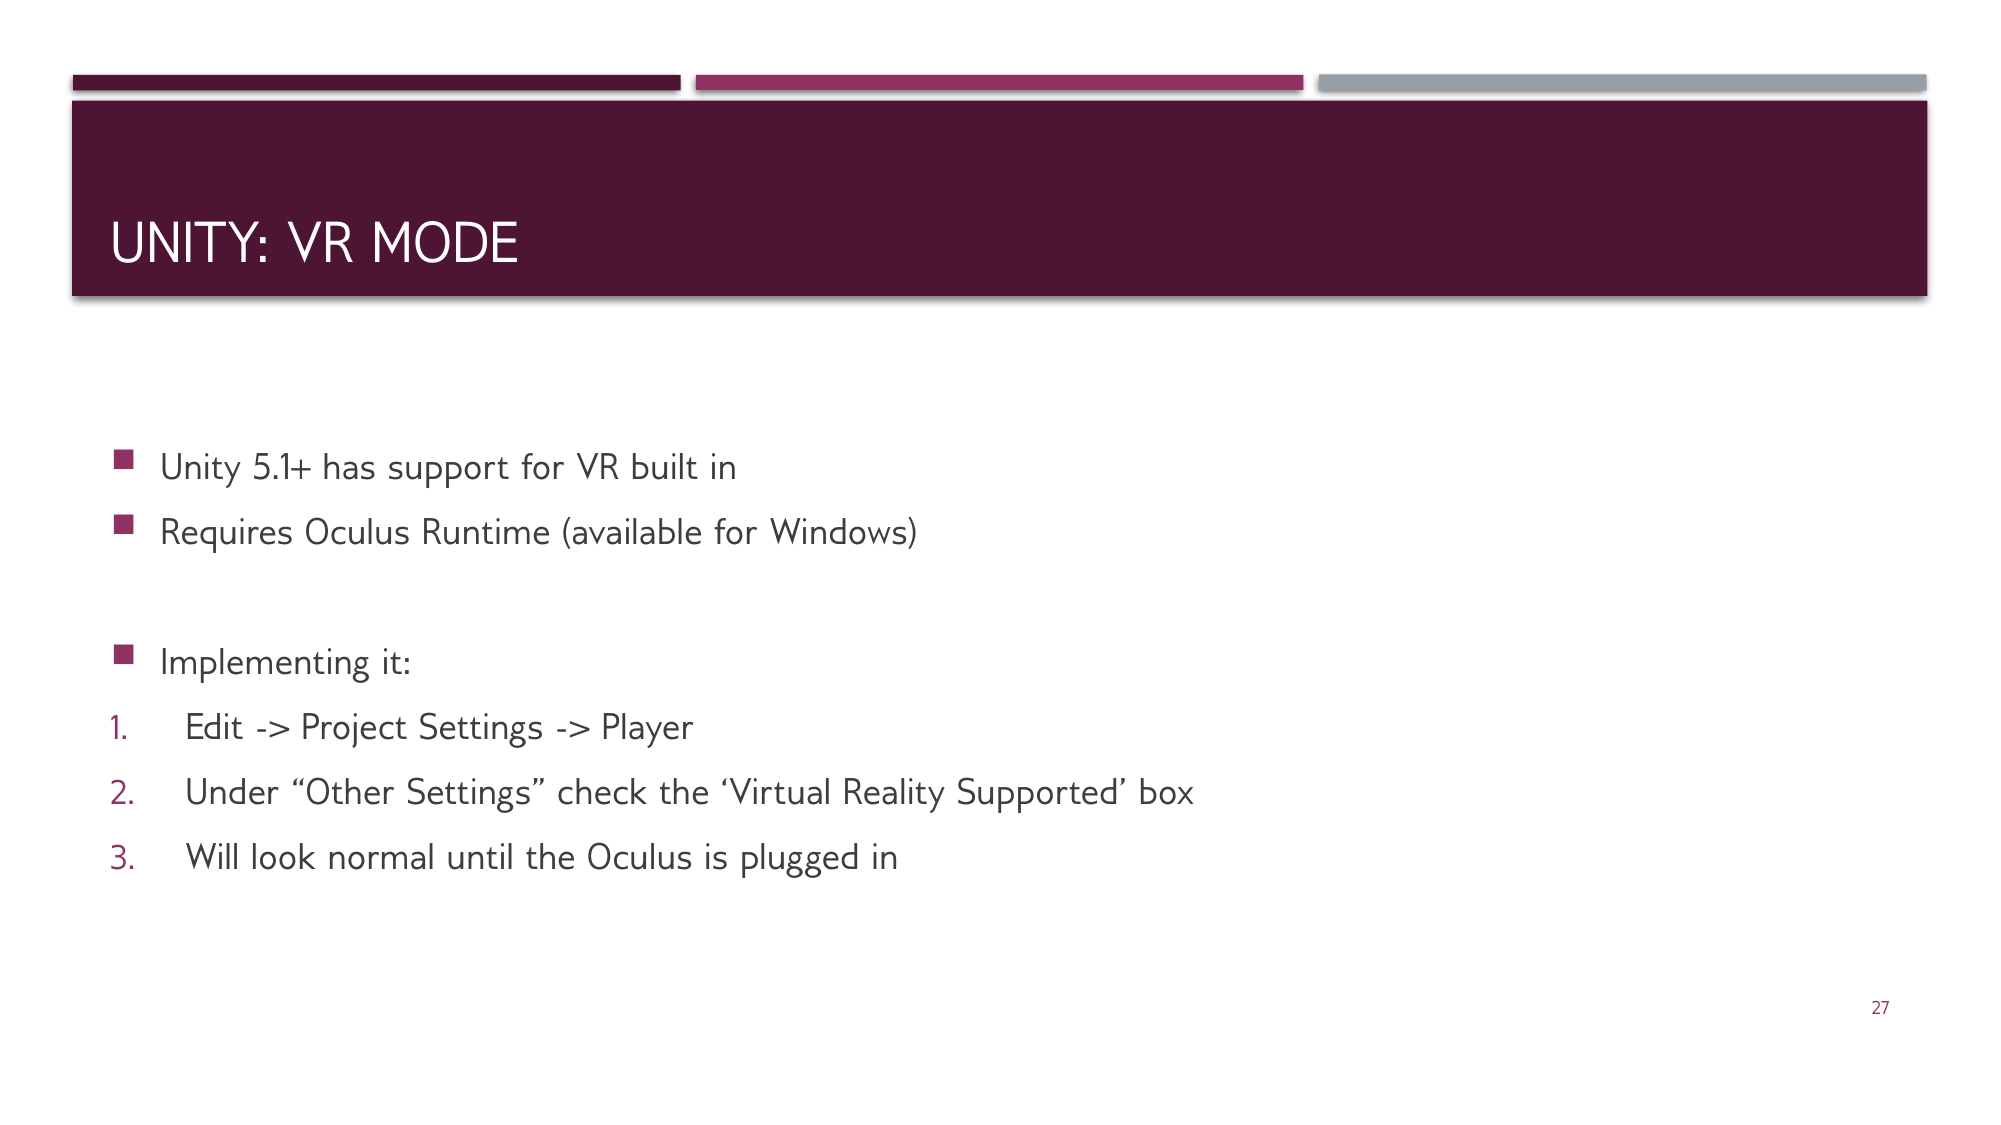

# Unity: VR Mode
Unity 5.1+ has support for VR built in
Requires Oculus Runtime (available for Windows)

Implementing it:
Edit -> Project Settings -> Player
Under “Other Settings” check the ‘Virtual Reality Supported’ box
Will look normal until the Oculus is plugged in
27